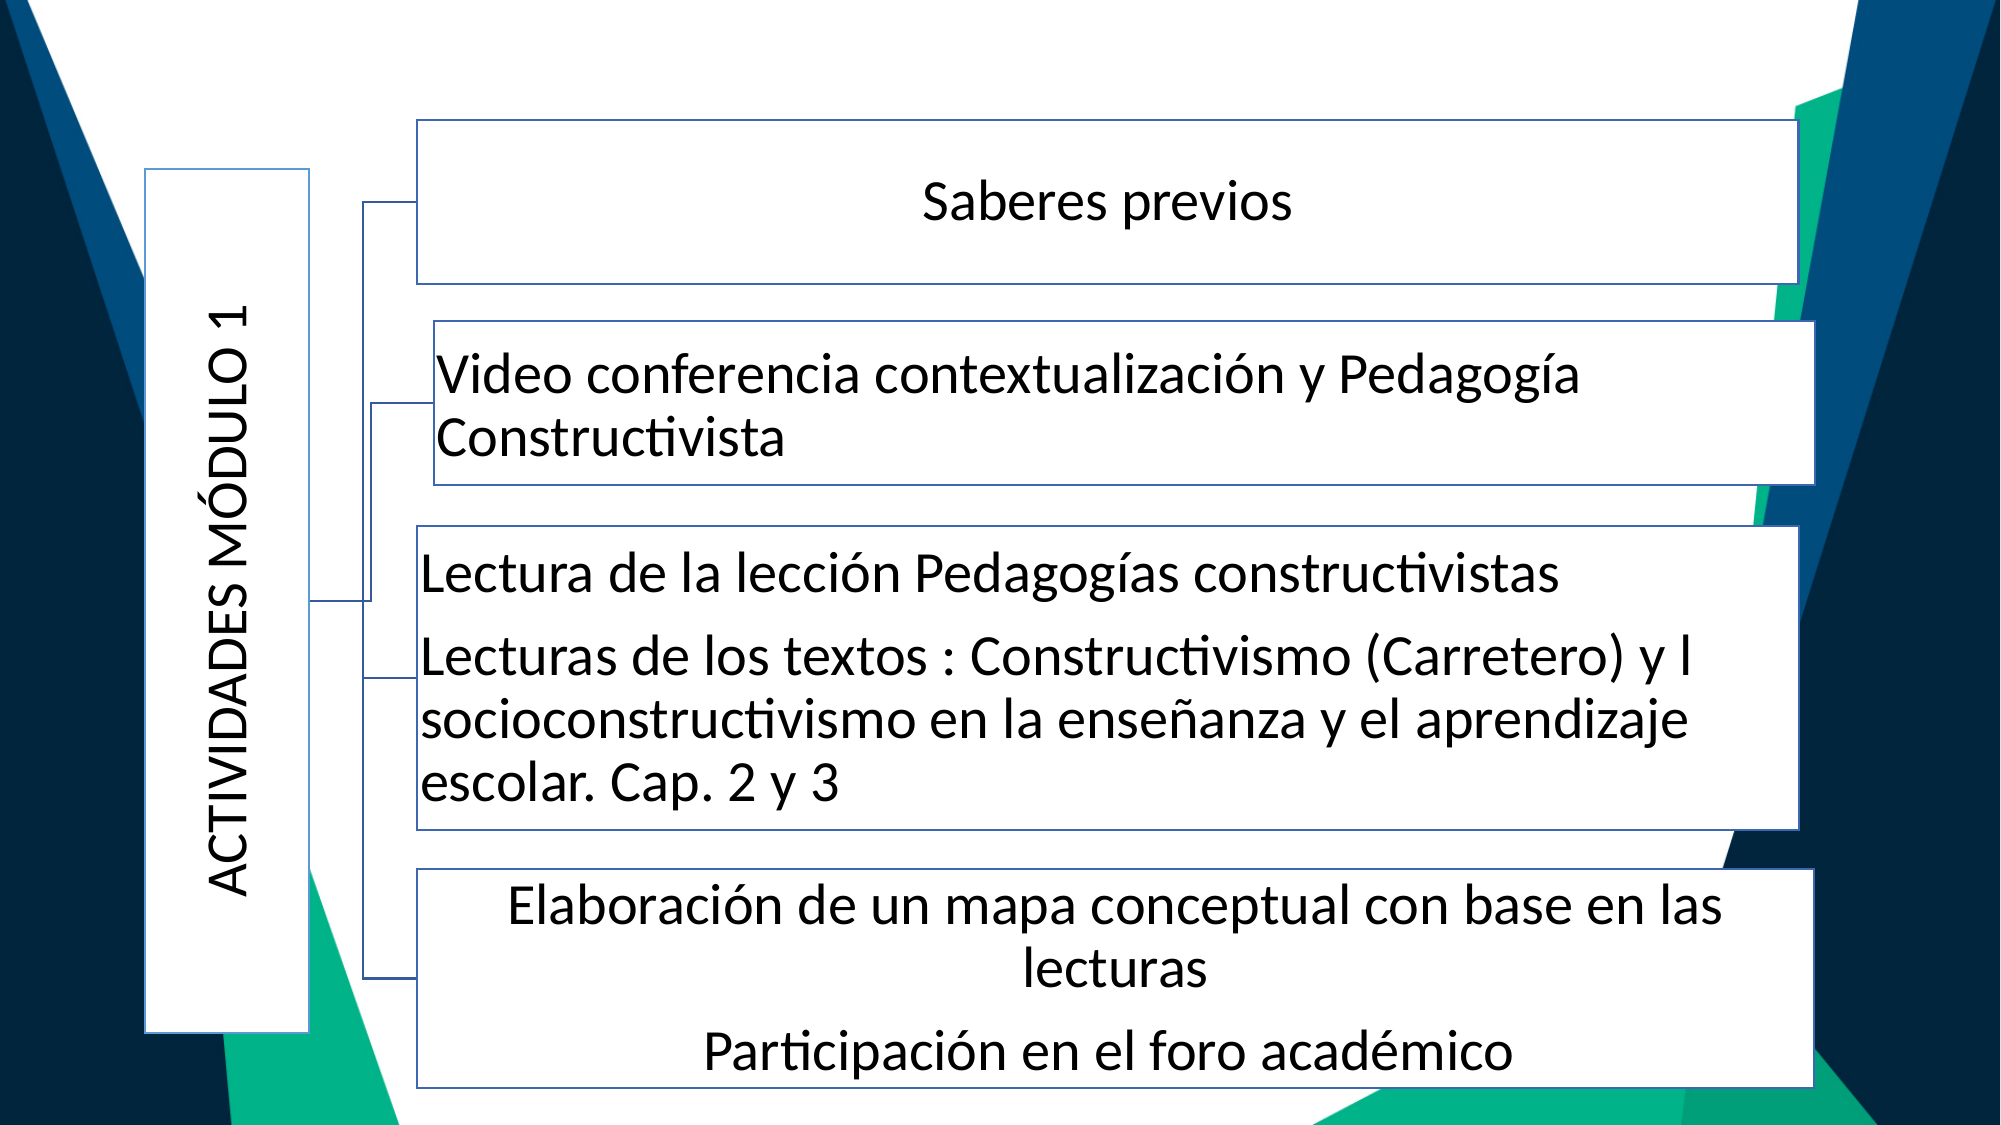

ACTIVIDADES MÓDULO 1
Saberes previos

Video conferencia contextualización y Pedagogía Constructivista

Lectura de la lección Pedagogías constructivistas
Lecturas de los textos : Constructivismo (Carretero) y l socioconstructivismo en la enseñanza y el aprendizaje escolar. Cap. 2 y 3
Elaboración de un mapa conceptual con base en las lecturas
Participación en el foro académico